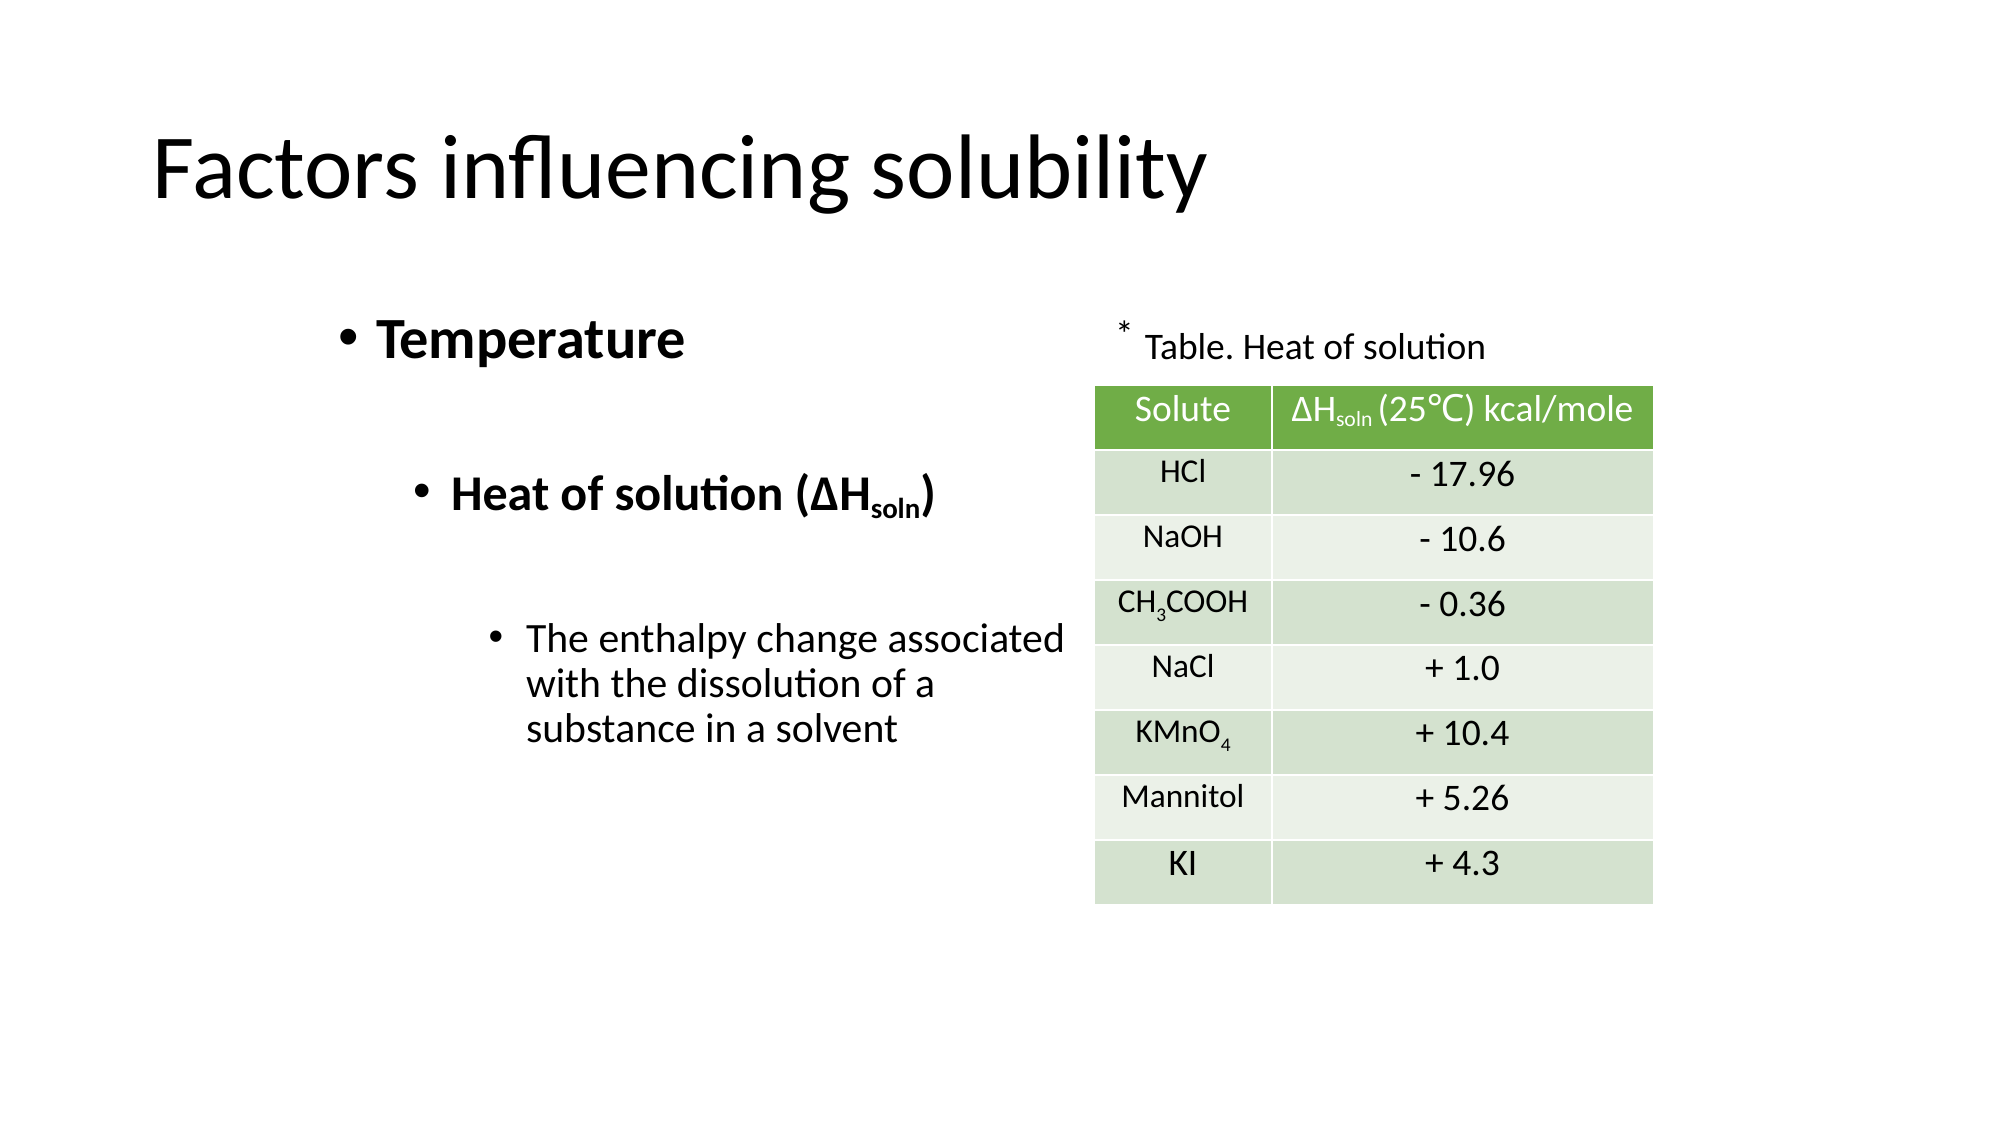

# Factors influencing solubility
Temperature

Heat of solution (ΔHsoln)

The enthalpy change associated with the dissolution of a substance in a solvent

*
Table. Heat of solution
| Solute | ΔHsoln (25℃) kcal/mole |
| --- | --- |
| HCl | - 17.96 |
| NaOH | - 10.6 |
| CH3COOH | - 0.36 |
| NaCl | + 1.0 |
| KMnO4 | + 10.4 |
| Mannitol | + 5.26 |
| KI | + 4.3 |